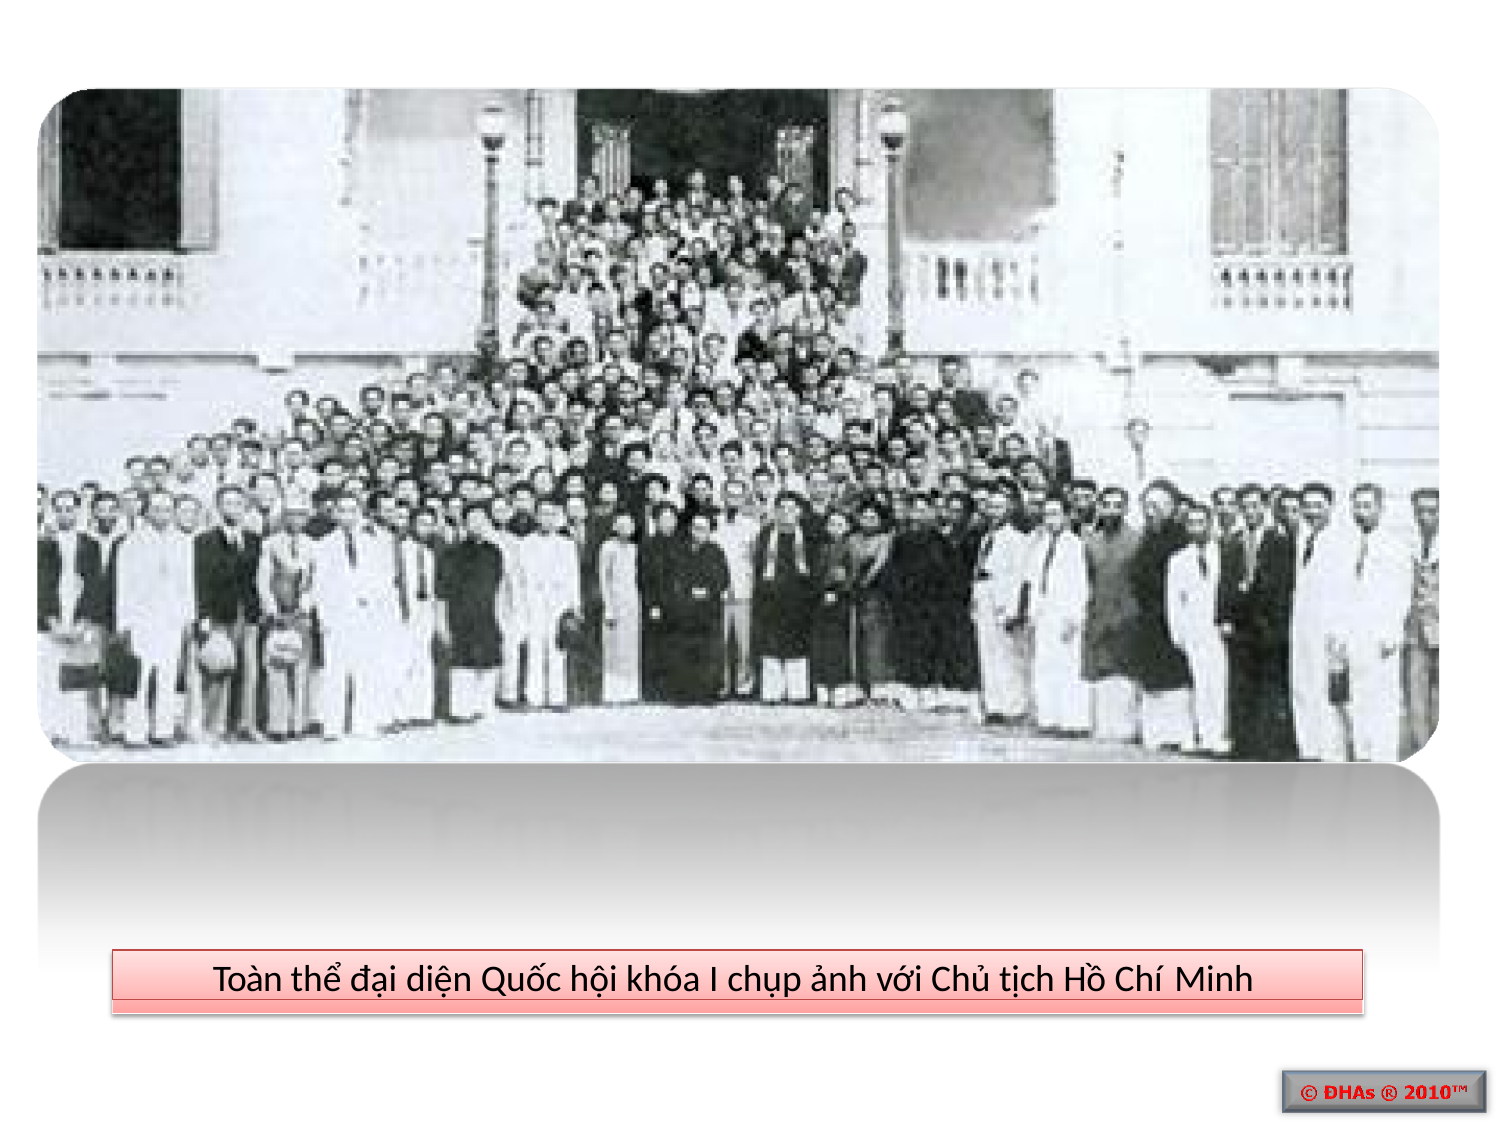

Toàn thể đại diện Quốc hội khóa I chụp ảnh với Chủ tịch Hồ Chí Minh